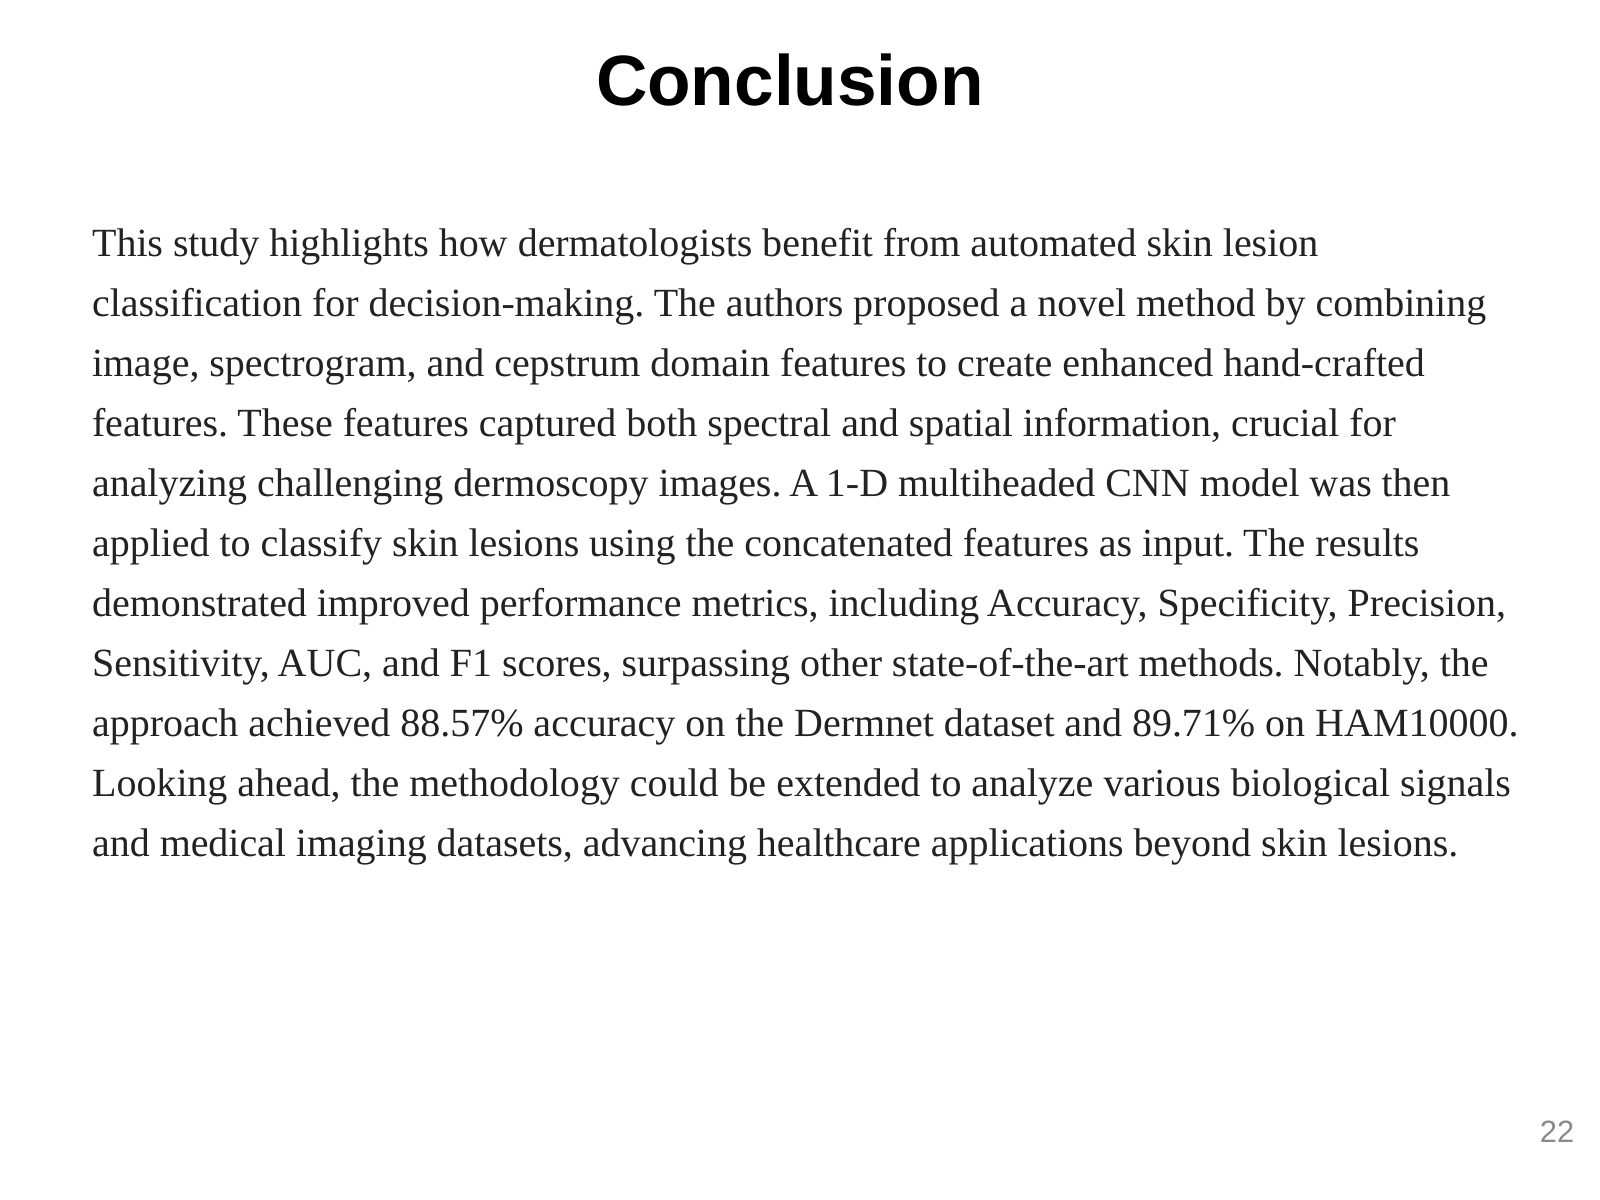

Conclusion

This study highlights how dermatologists benefit from automated skin lesion classification for decision-making. The authors proposed a novel method by combining image, spectrogram, and cepstrum domain features to create enhanced hand-crafted features. These features captured both spectral and spatial information, crucial for analyzing challenging dermoscopy images. A 1-D multiheaded CNN model was then applied to classify skin lesions using the concatenated features as input. The results demonstrated improved performance metrics, including Accuracy, Specificity, Precision, Sensitivity, AUC, and F1 scores, surpassing other state-of-the-art methods. Notably, the approach achieved 88.57% accuracy on the Dermnet dataset and 89.71% on HAM10000. Looking ahead, the methodology could be extended to analyze various biological signals and medical imaging datasets, advancing healthcare applications beyond skin lesions.

22